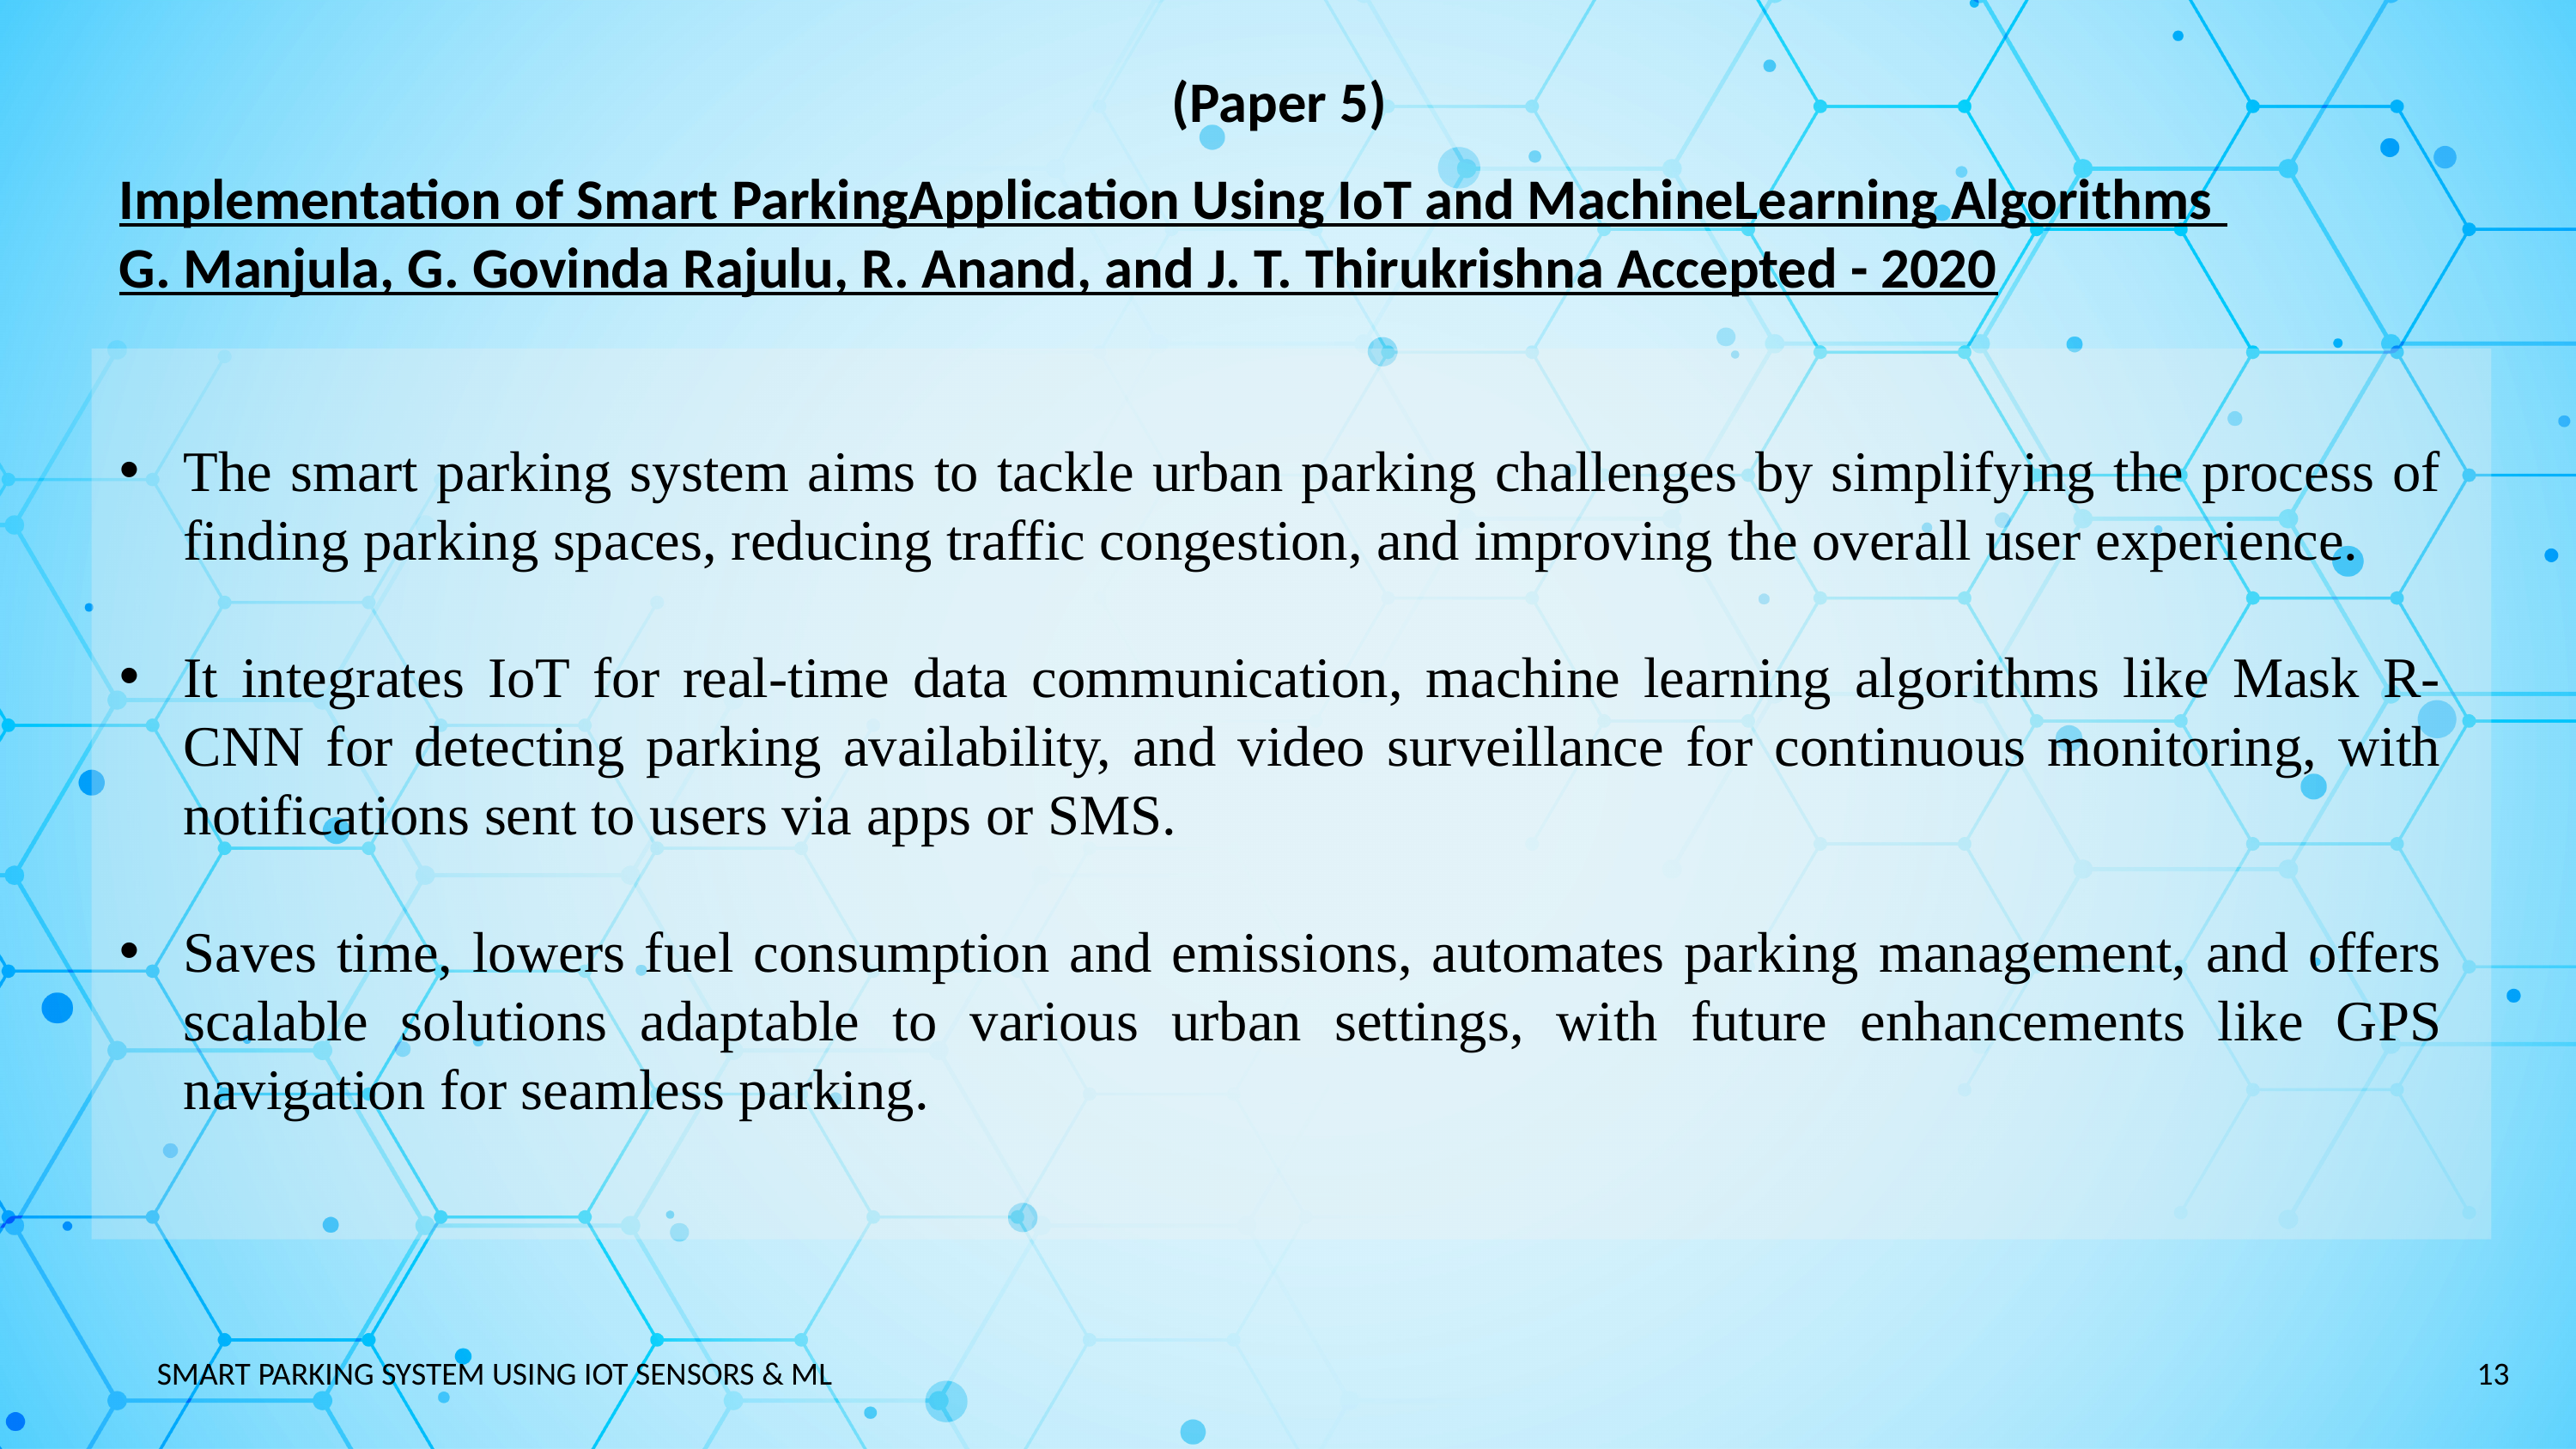

(Paper 5)
Implementation of Smart ParkingApplication Using IoT and MachineLearning Algorithms
G. Manjula, G. Govinda Rajulu, R. Anand, and J. T. Thirukrishna Accepted - 2020

The smart parking system aims to tackle urban parking challenges by simplifying the process of finding parking spaces, reducing traffic congestion, and improving the overall user experience.

It integrates IoT for real-time data communication, machine learning algorithms like Mask R-CNN for detecting parking availability, and video surveillance for continuous monitoring, with notifications sent to users via apps or SMS.

Saves time, lowers fuel consumption and emissions, automates parking management, and offers scalable solutions adaptable to various urban settings, with future enhancements like GPS navigation for seamless parking.
13
SMART PARKING SYSTEM USING IOT SENSORS & ML